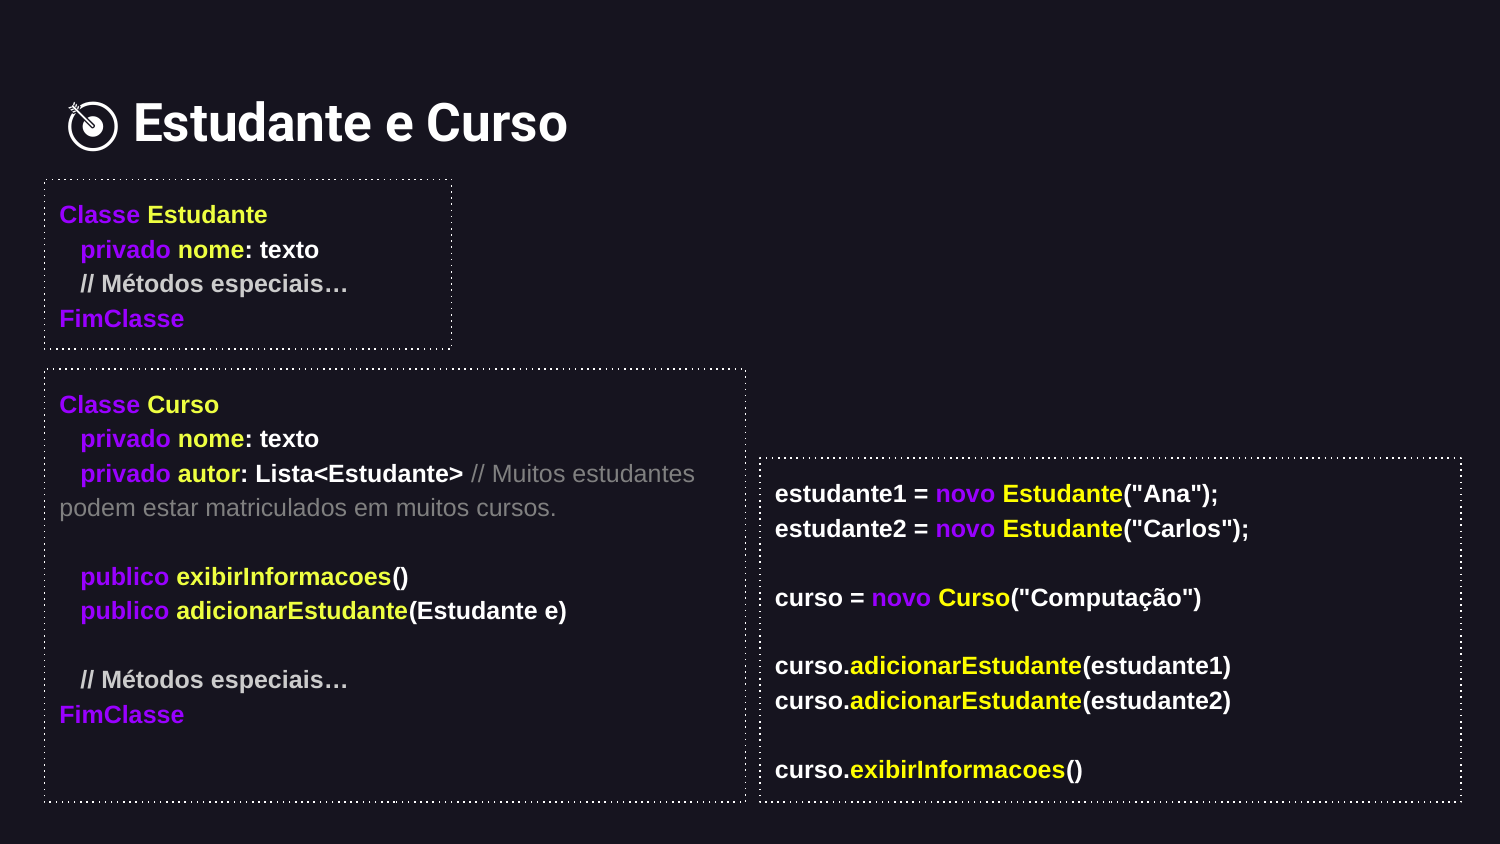

# 🎯 Estudante e Curso

Classe Estudante
   privado nome: texto
   // Métodos especiais…
FimClasse
Classe Curso
   privado nome: texto
   privado autor: Lista<Estudante> // Muitos estudantes podem estar matriculados em muitos cursos.

   publico exibirInformacoes()
   publico adicionarEstudante(Estudante e)

   // Métodos especiais…
FimClasse
estudante1 = novo Estudante("Ana");
estudante2 = novo Estudante("Carlos");

curso = novo Curso("Computação")

curso.adicionarEstudante(estudante1) curso.adicionarEstudante(estudante2)

curso.exibirInformacoes()